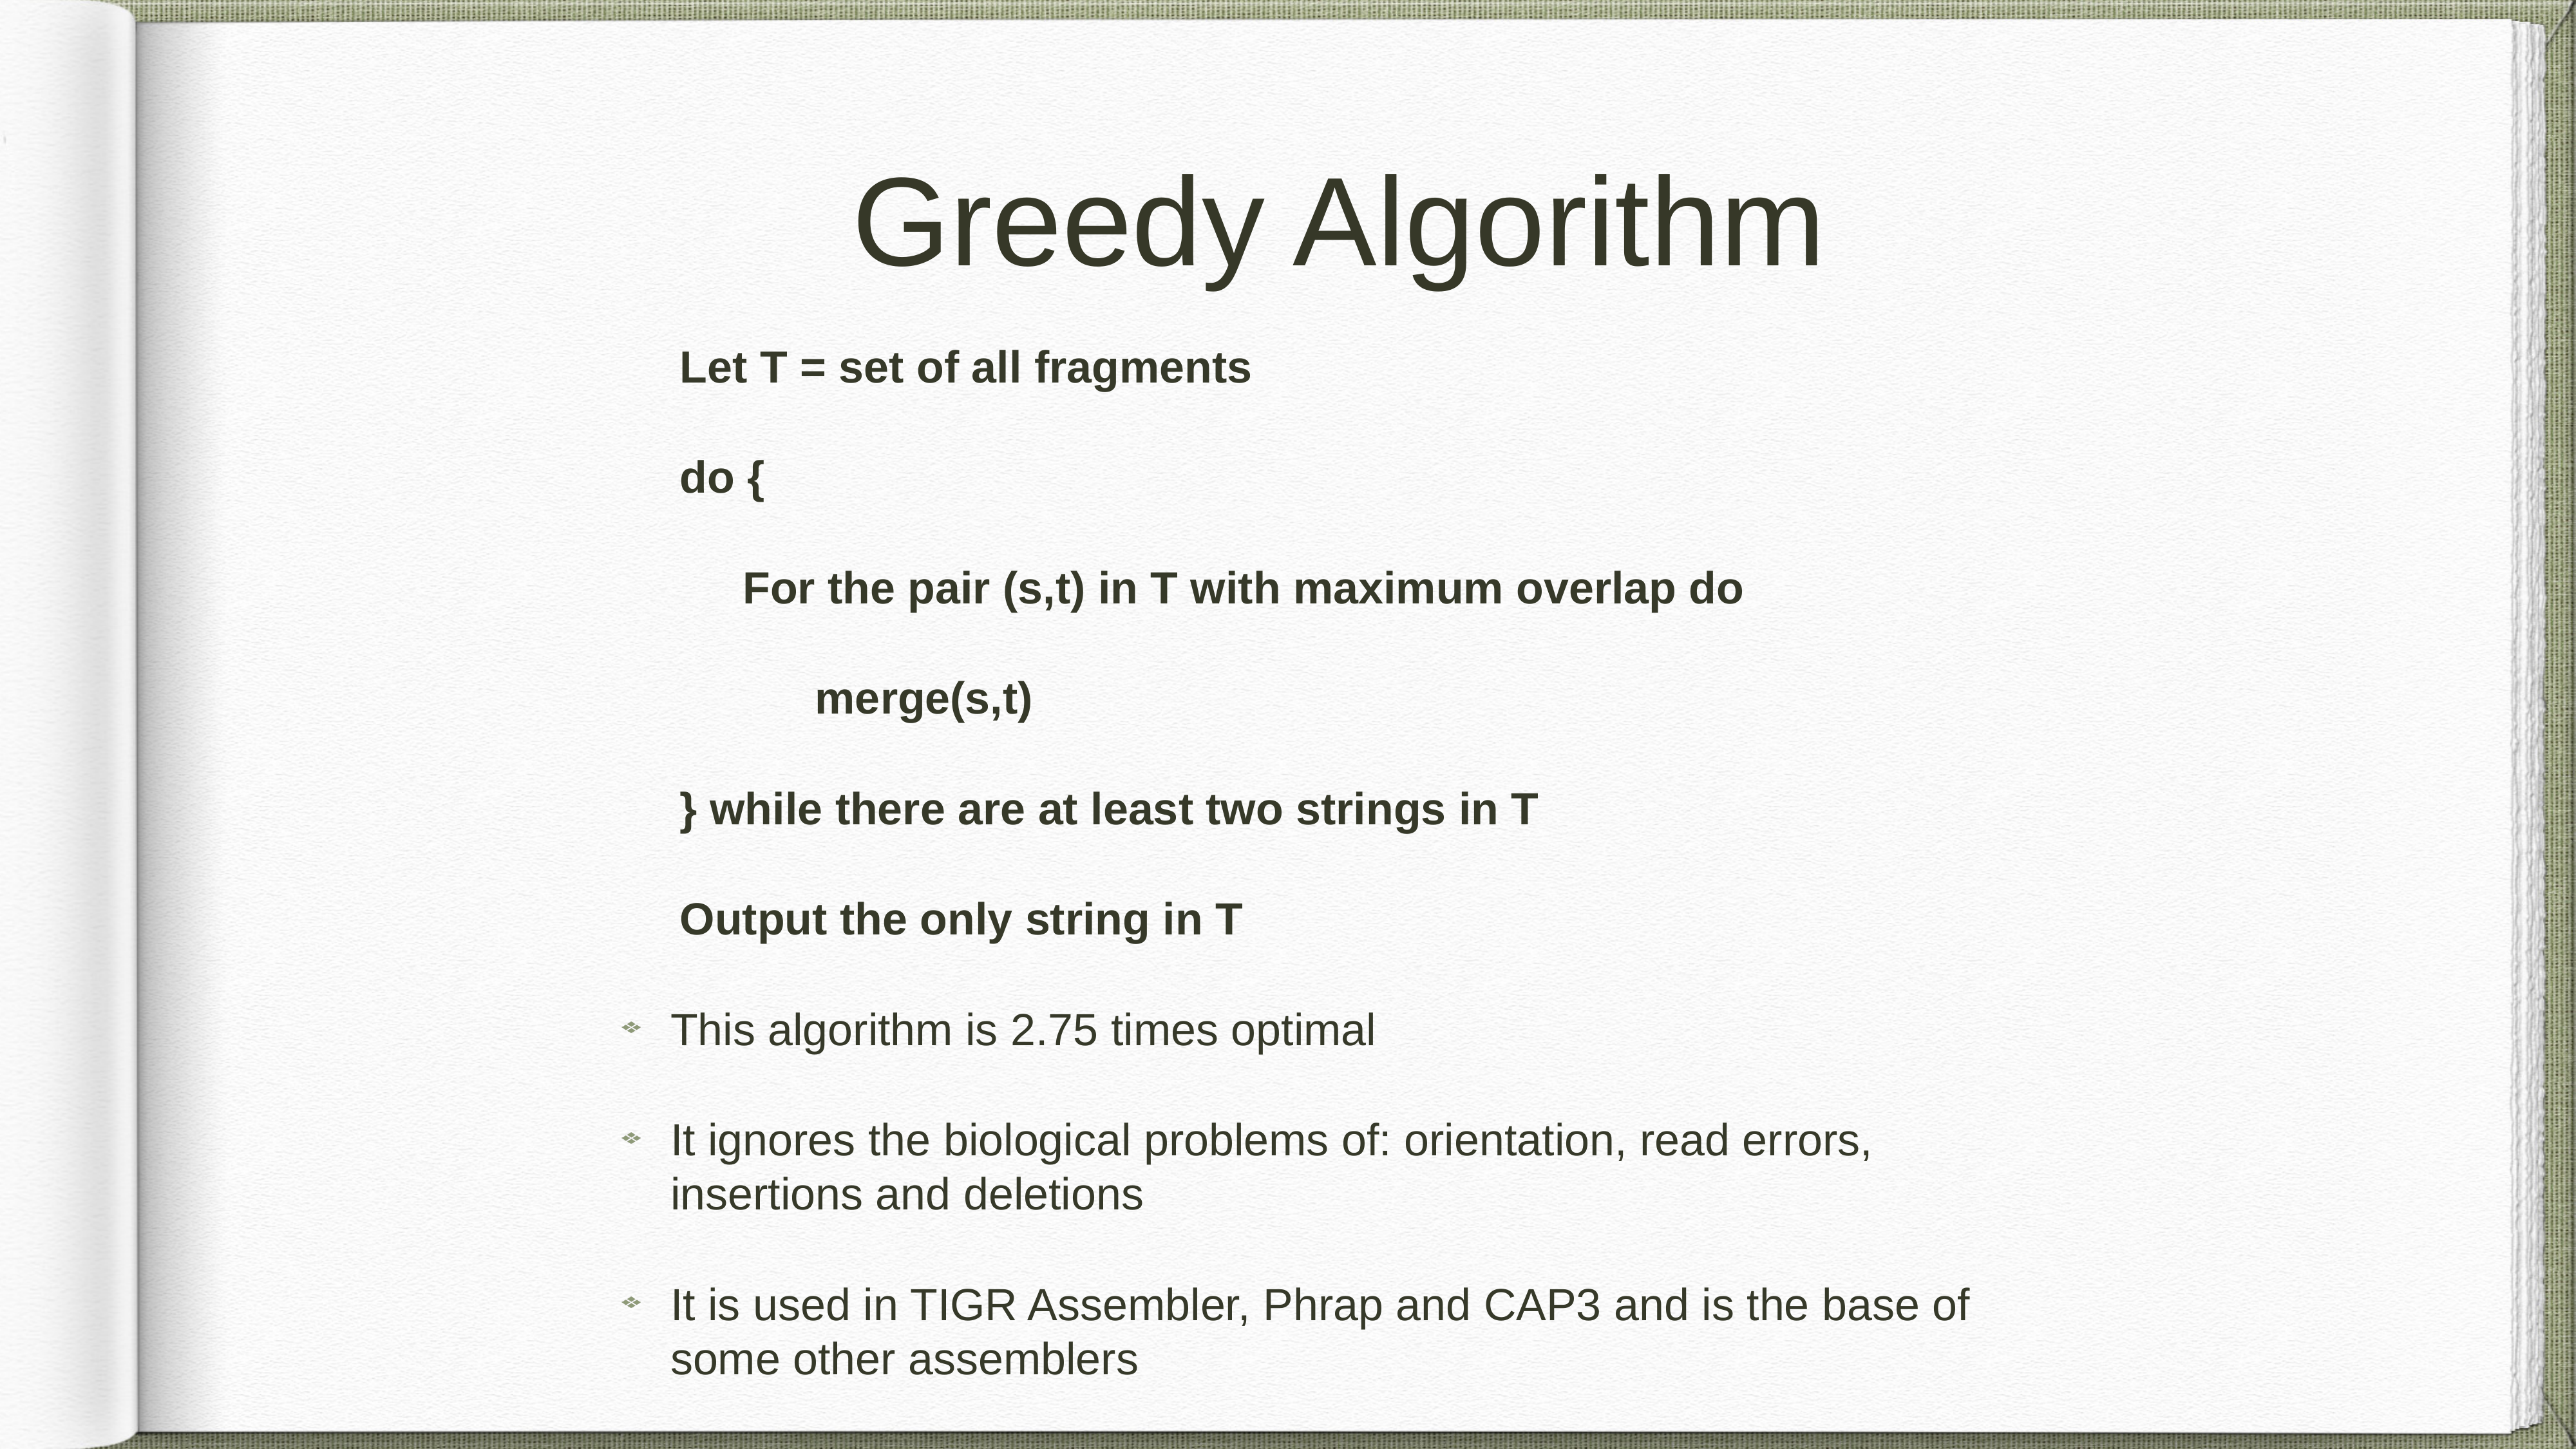

# Greedy Algorithm
Let T = set of all fragments
do {
     For the pair (s,t) in T with maximum overlap do
		merge(s,t)
} while there are at least two strings in T
Output the only string in T
This algorithm is 2.75 times optimal
It ignores the biological problems of: orientation, read errors, insertions and deletions
It is used in TIGR Assembler, Phrap and CAP3 and is the base of some other assemblers